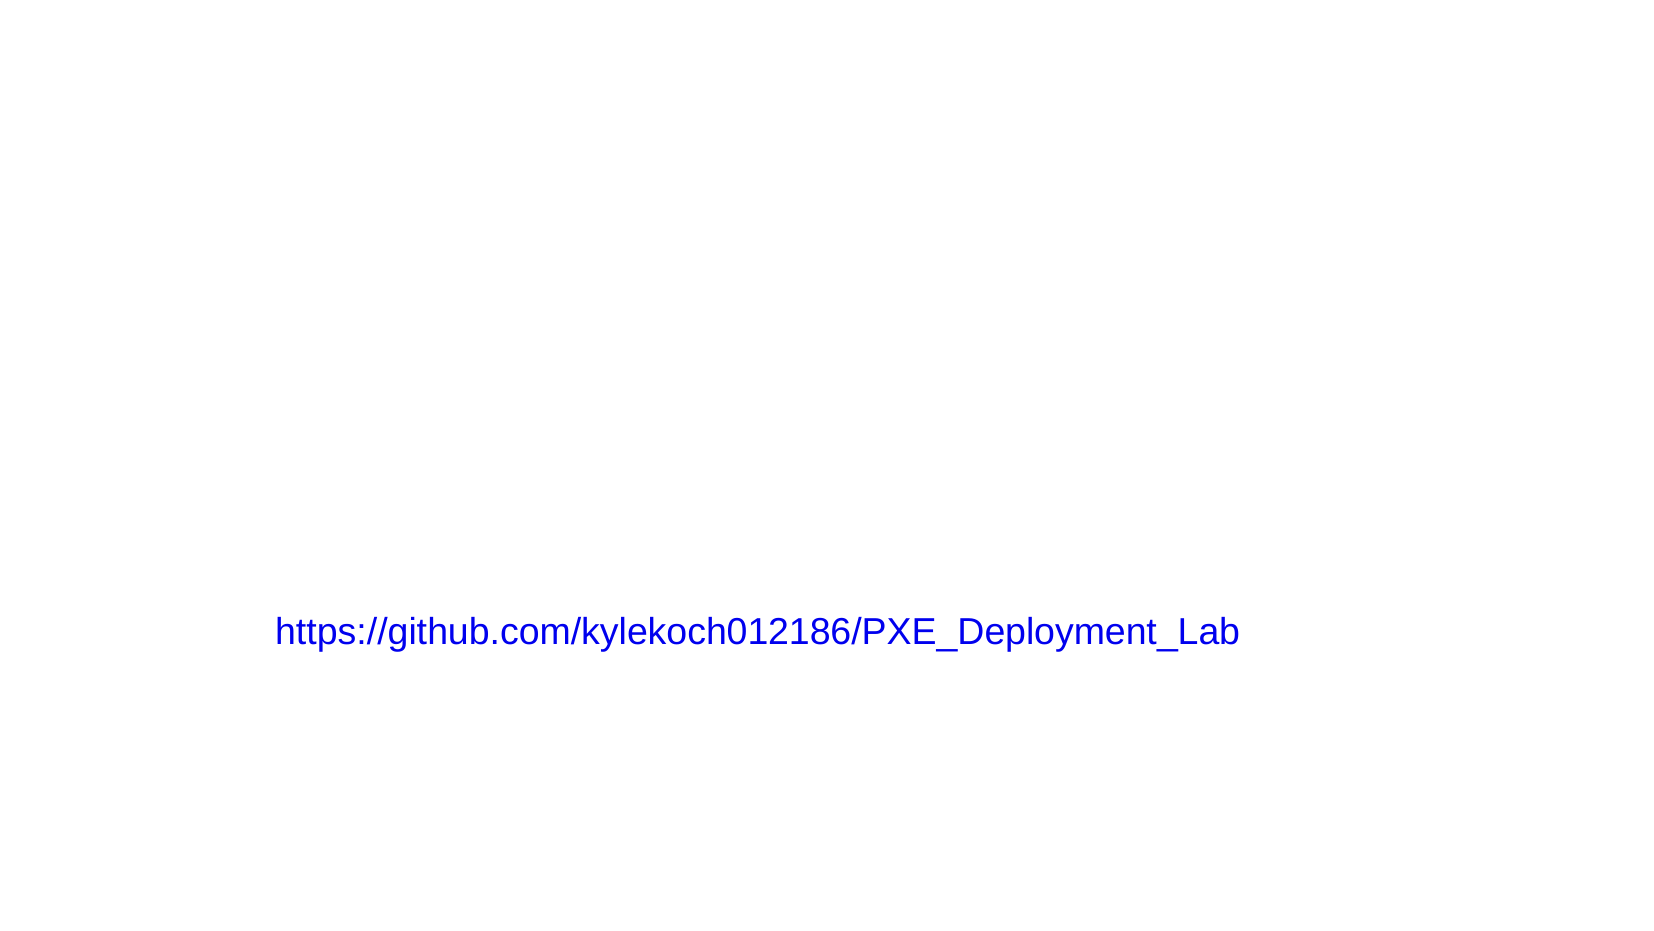

18
Close Out
This lab was fun to complete.  There were a few bumps in the road but with research and persistence I was able to find a resolution.  This slide show merely shows a snippet of the resources I put together.  The full set of screenshots, for this lab, are available on my GitHub page linked below.  In the repository, each of the screenshots are broken down by section.  Each section coincides with the sections outlined by this power-point.  There are also simple descriptor files that notate each and every screenshot to make it easy to follow along.

Thank you for taking the time to view this presentation!

Kyle Koch
GitHub : https://github.com/kylekoch012186/PXE_Deployment_Lab